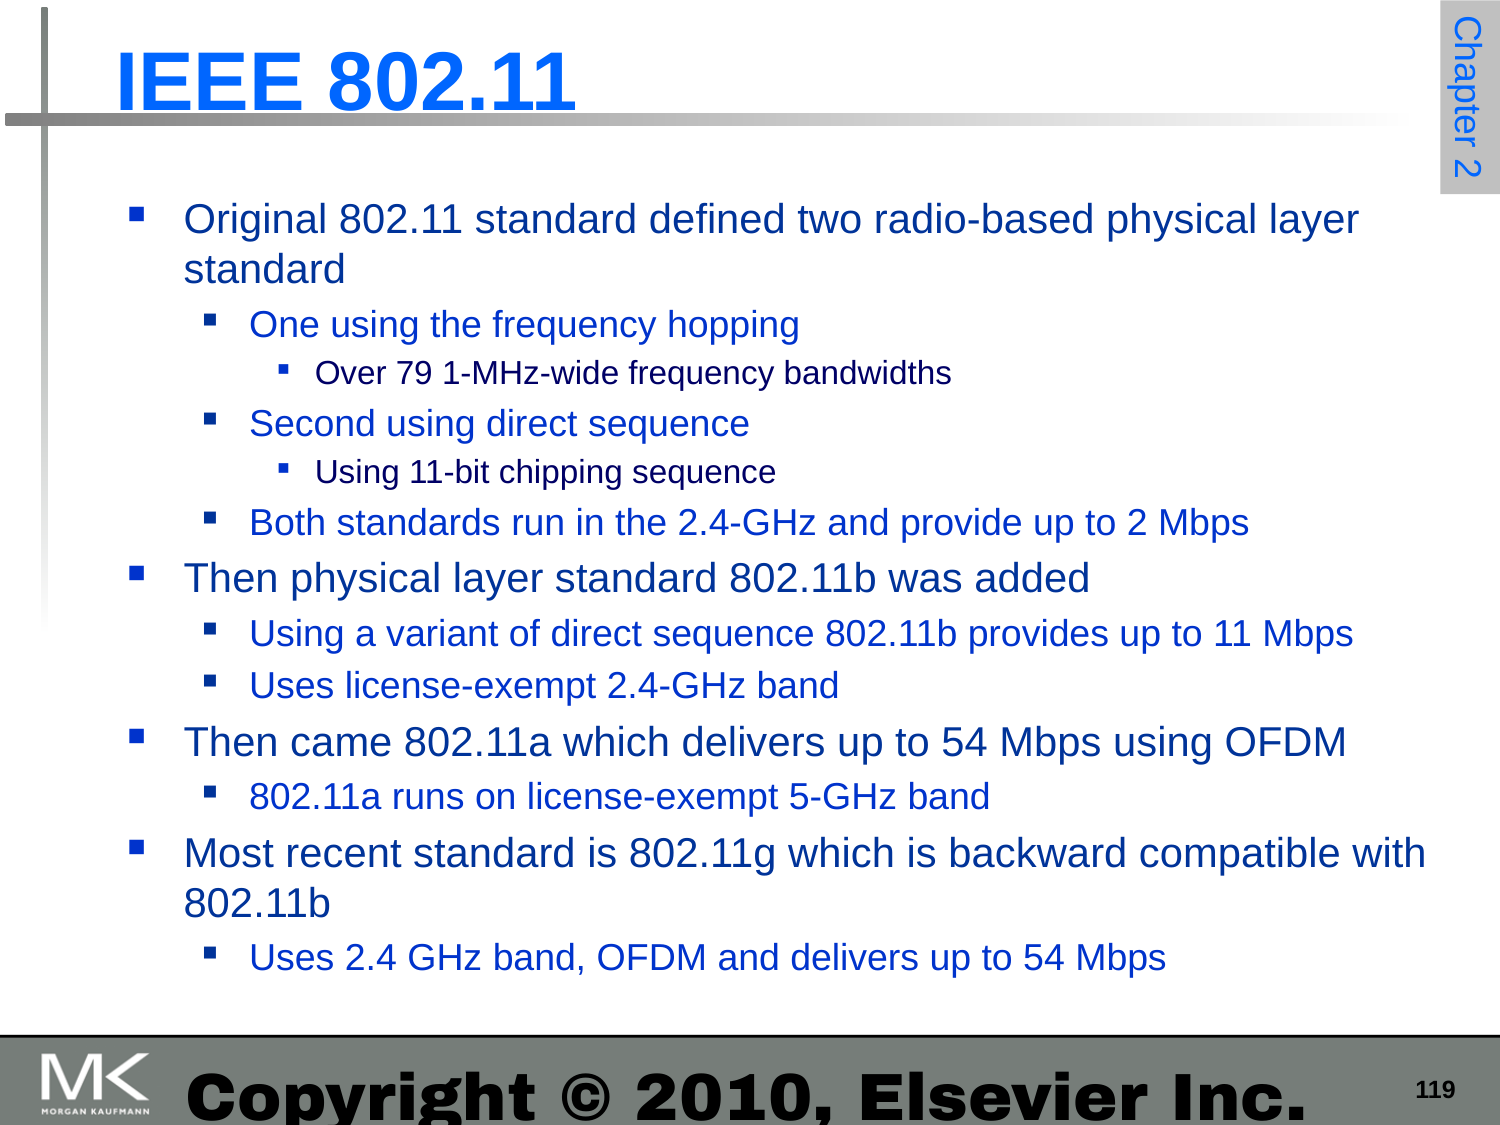

# IEEE 802.11
Original 802.11 standard defined two radio-based physical layer standard
One using the frequency hopping
Over 79 1-MHz-wide frequency bandwidths
Second using direct sequence
Using 11-bit chipping sequence
Both standards run in the 2.4-GHz and provide up to 2 Mbps
Then physical layer standard 802.11b was added
Using a variant of direct sequence 802.11b provides up to 11 Mbps
Uses license-exempt 2.4-GHz band
Then came 802.11a which delivers up to 54 Mbps using OFDM
802.11a runs on license-exempt 5-GHz band
Most recent standard is 802.11g which is backward compatible with 802.11b
Uses 2.4 GHz band, OFDM and delivers up to 54 Mbps

Copyright © 2010, Elsevier Inc. All rights Reserved